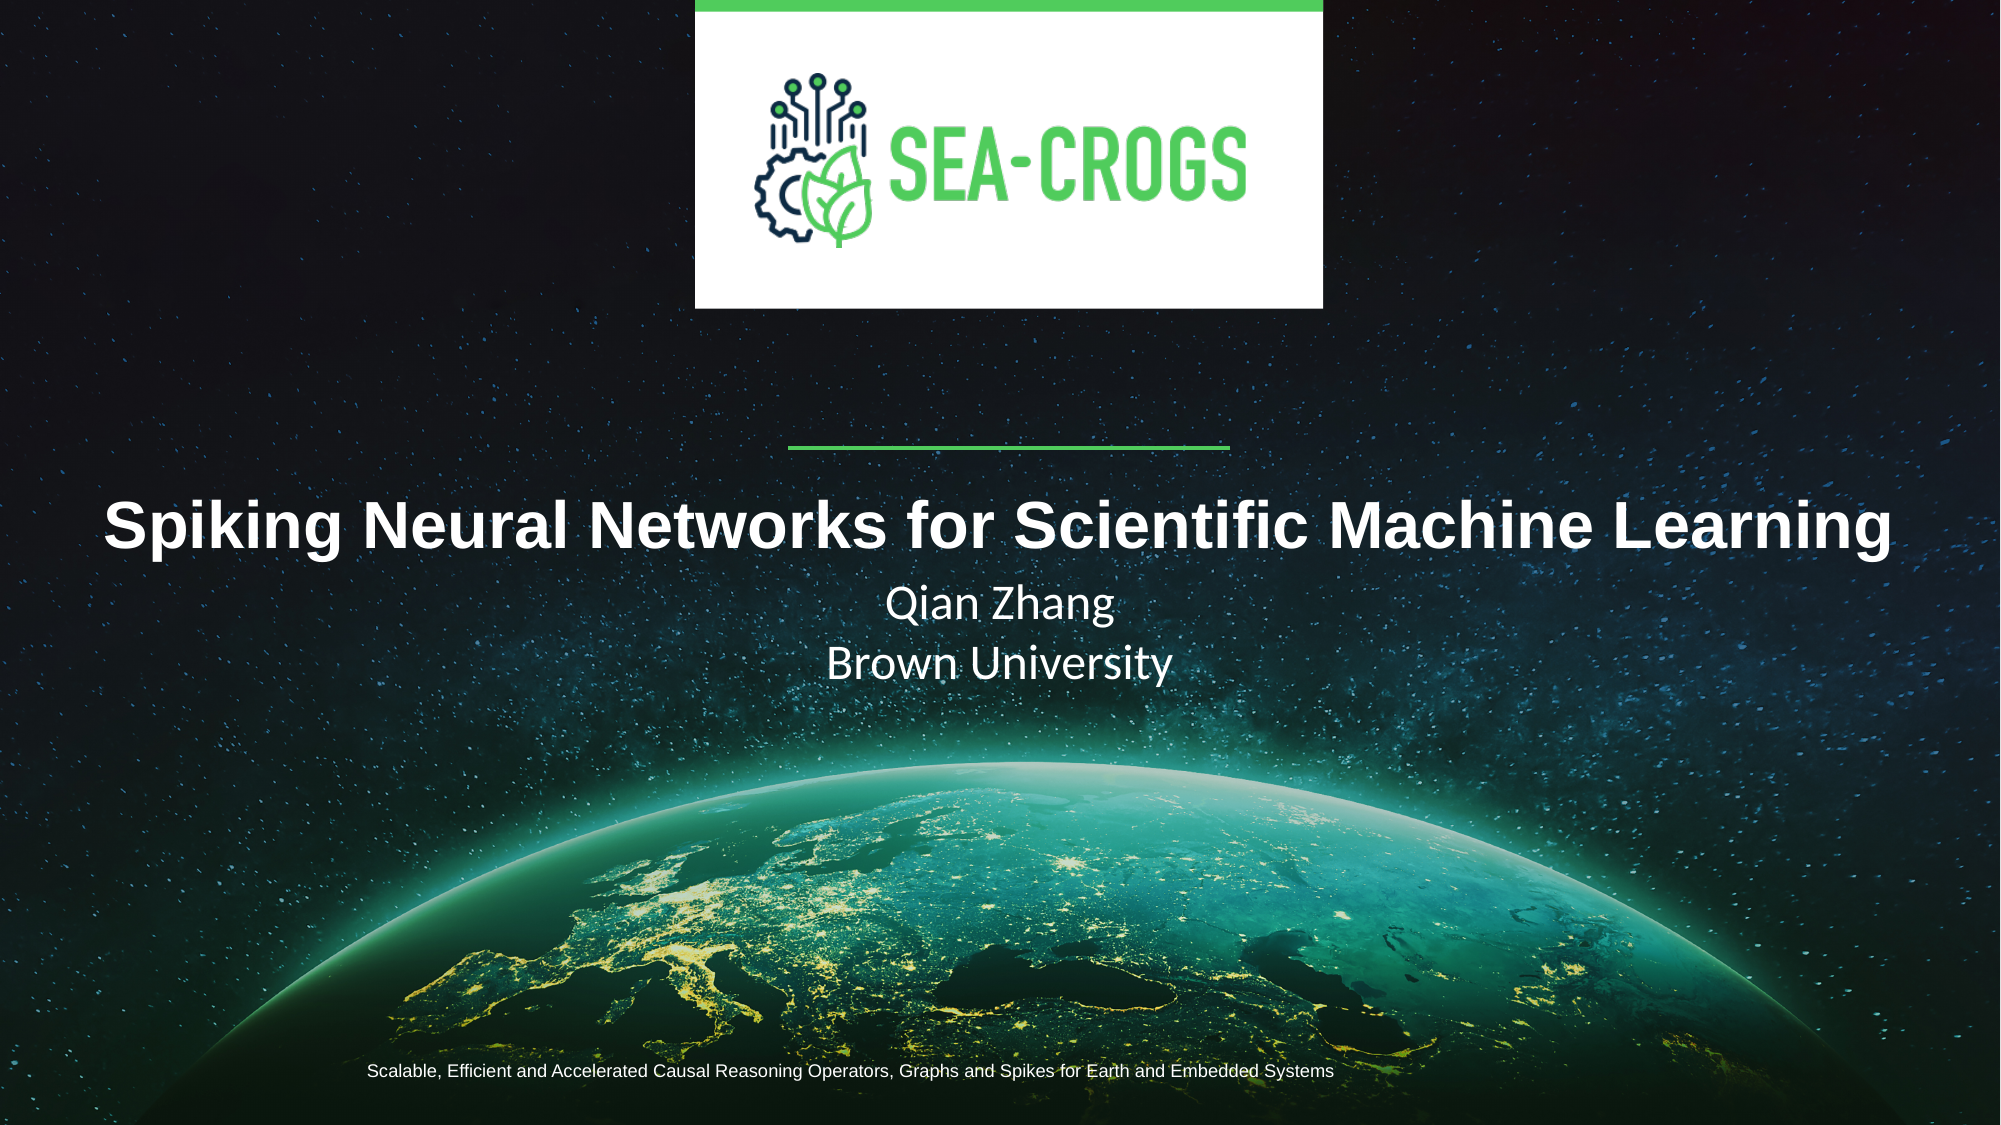

# Spiking Neural Networks for Scientific Machine Learning
Qian Zhang
Brown University